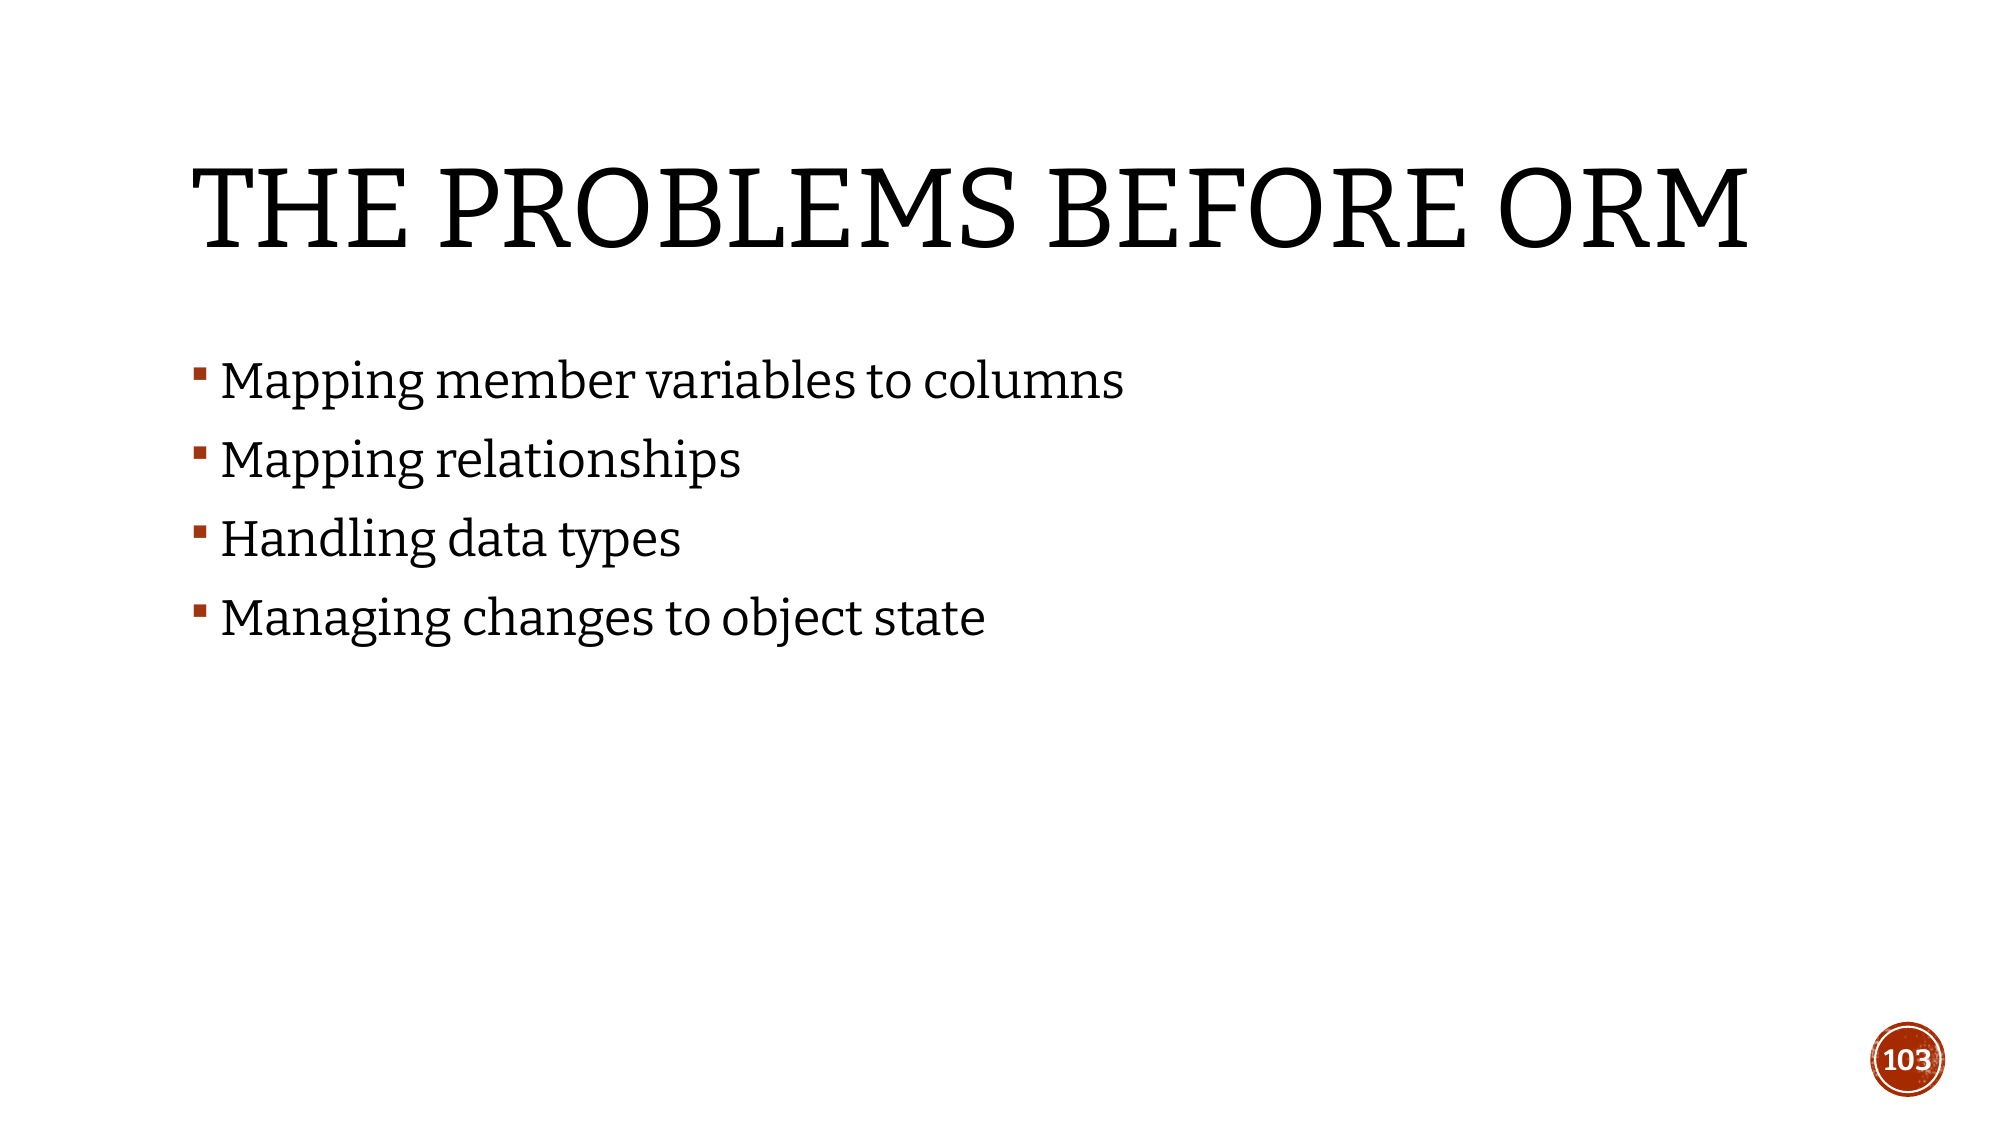

# The Problems Before ORM
Mapping member variables to columns
Mapping relationships
Handling data types
Managing changes to object state
103